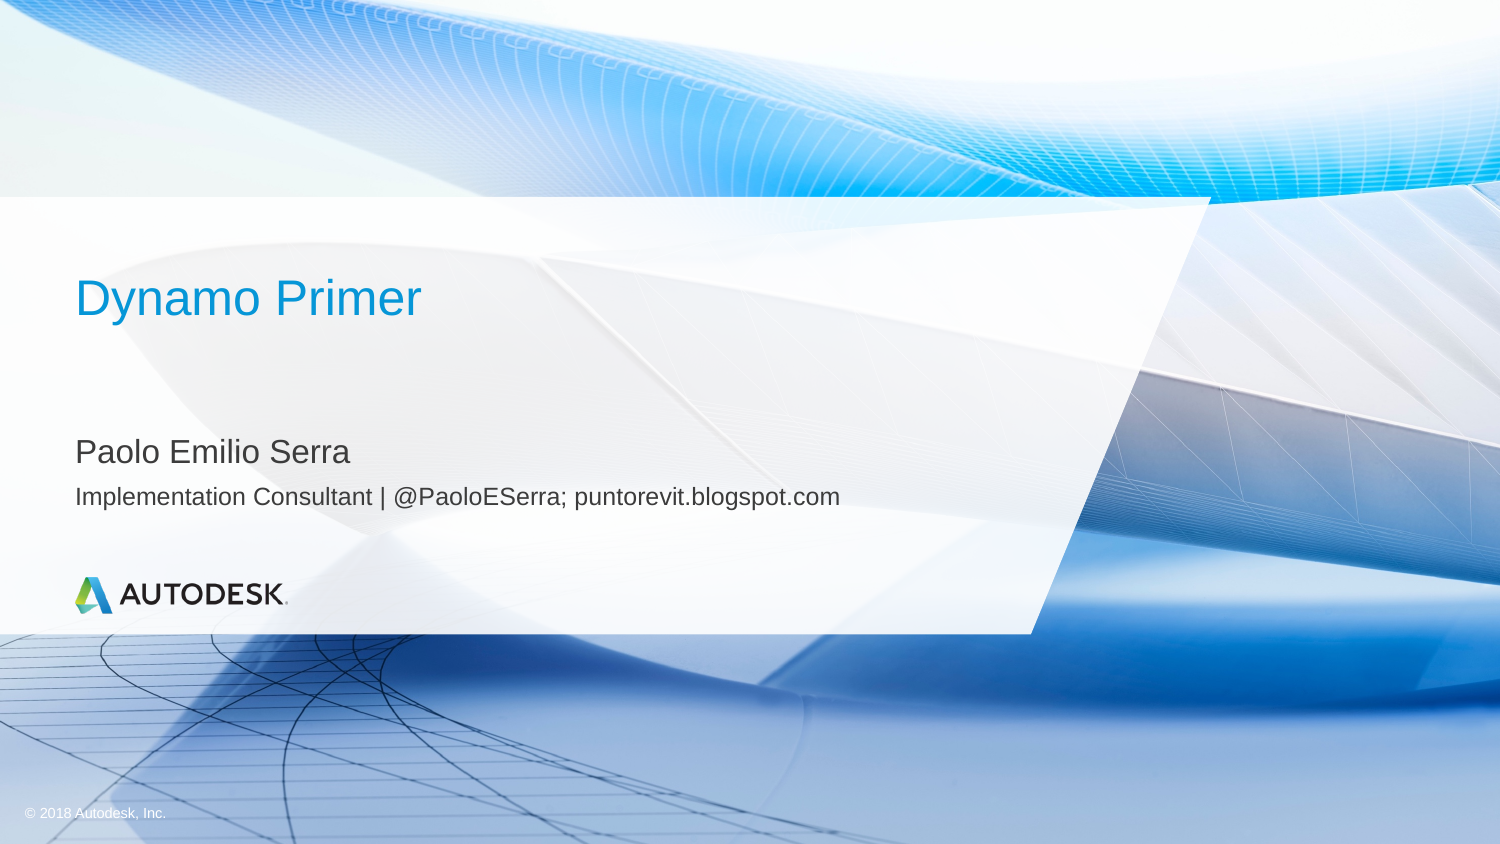

# Dynamo Primer
Paolo Emilio Serra
Implementation Consultant | @PaoloESerra; puntorevit.blogspot.com